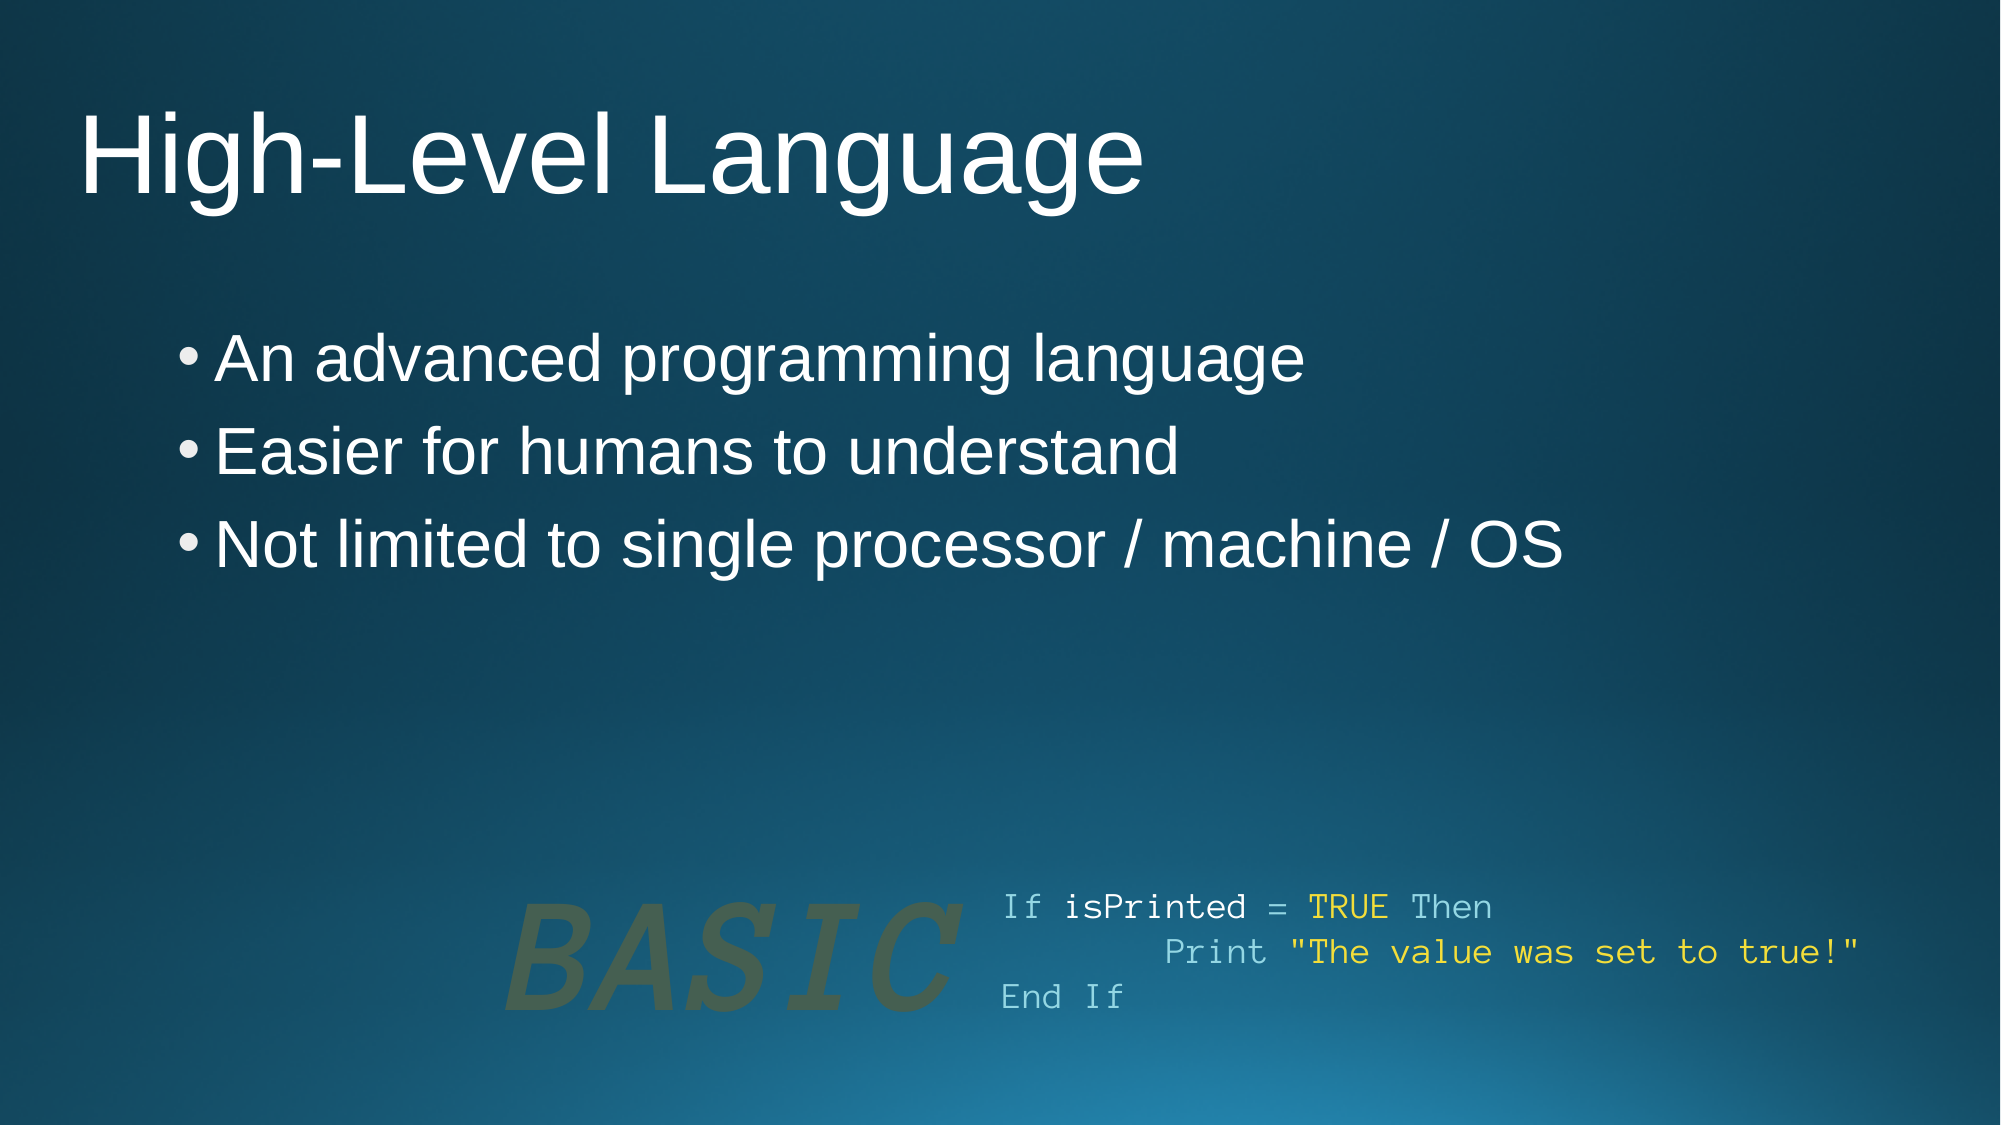

# High-Level Language
An advanced programming language
Easier for humans to understand
Not limited to single processor / machine / OS
BASIC
If isPrinted = TRUE Then
        Print "The value was set to true!"
End If